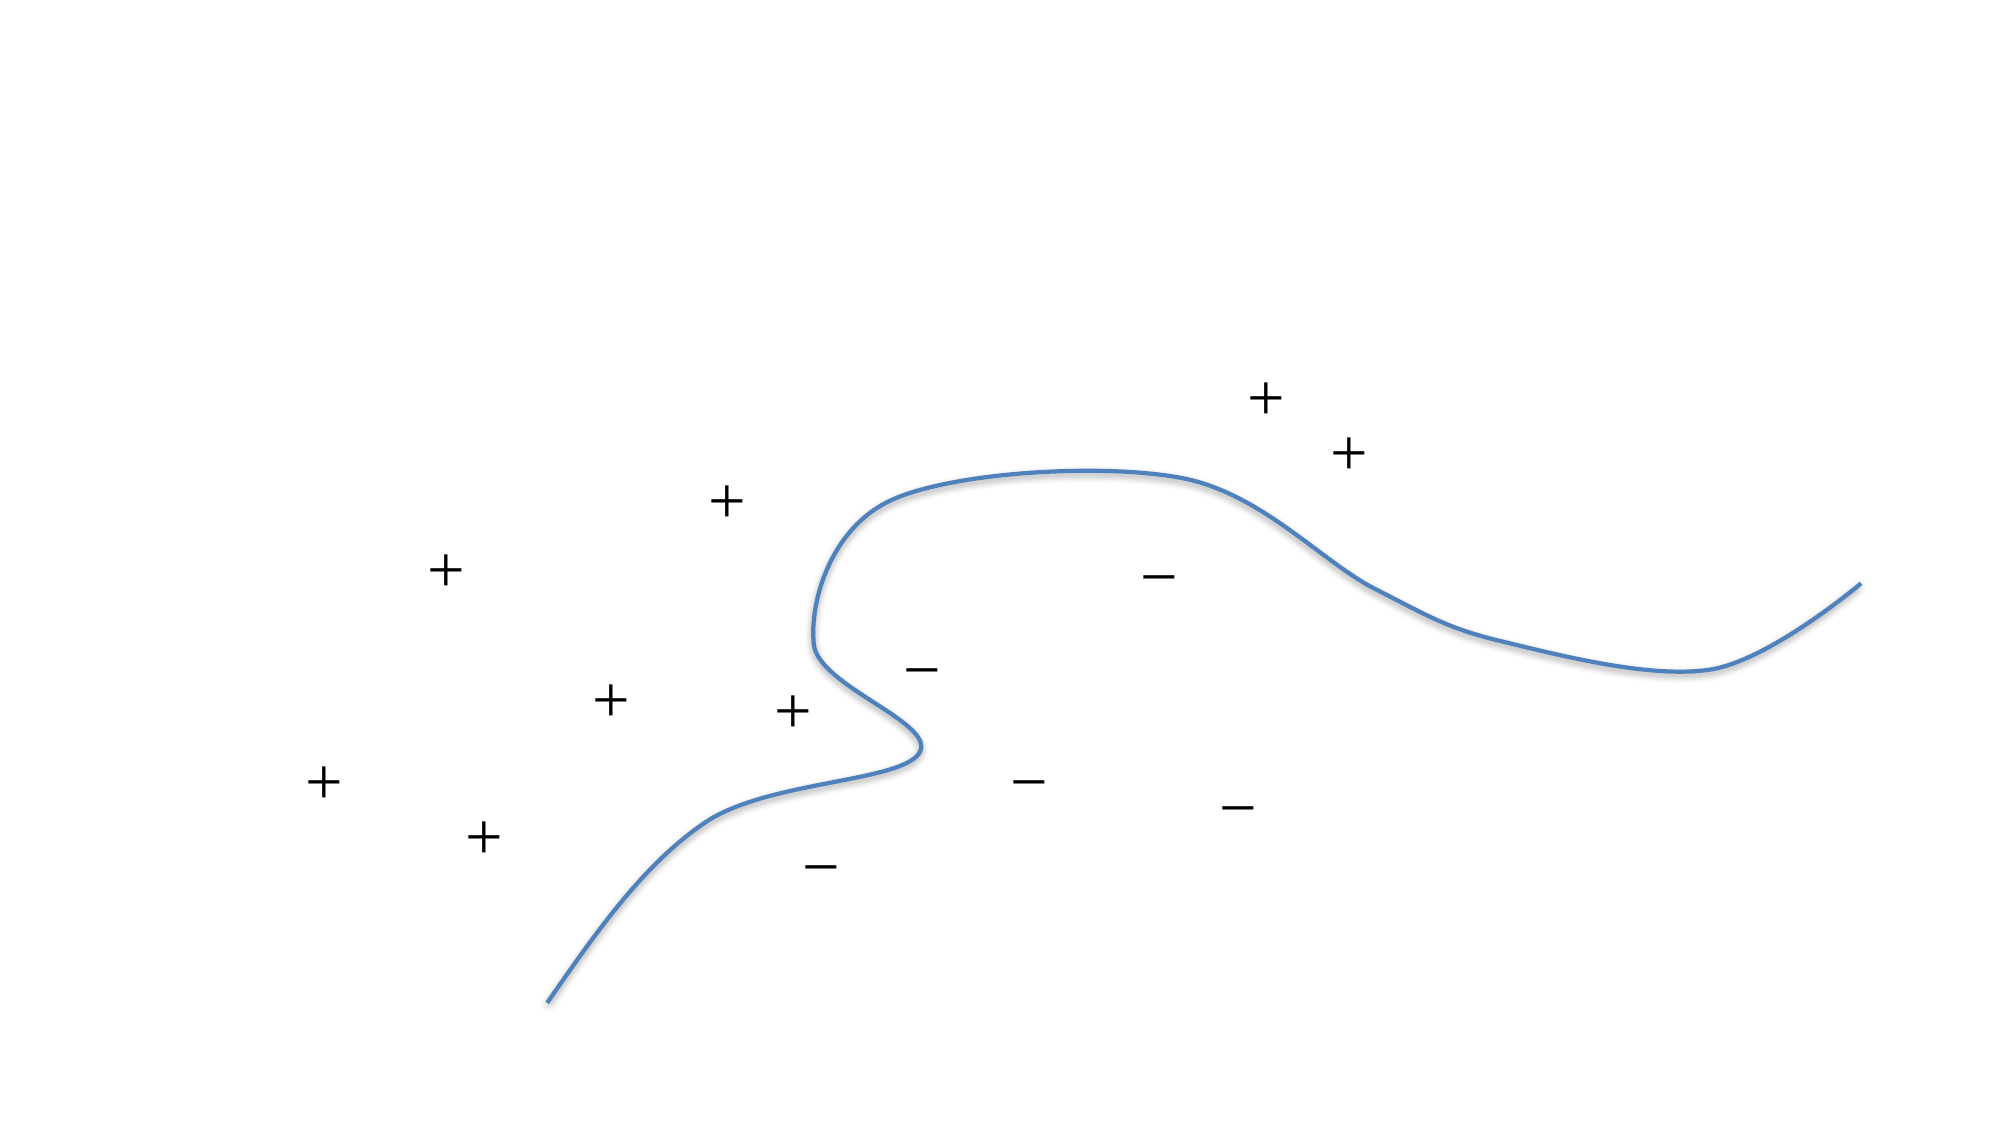

#

+
+
+

+
−
−
+
+
+
−
−
+
−